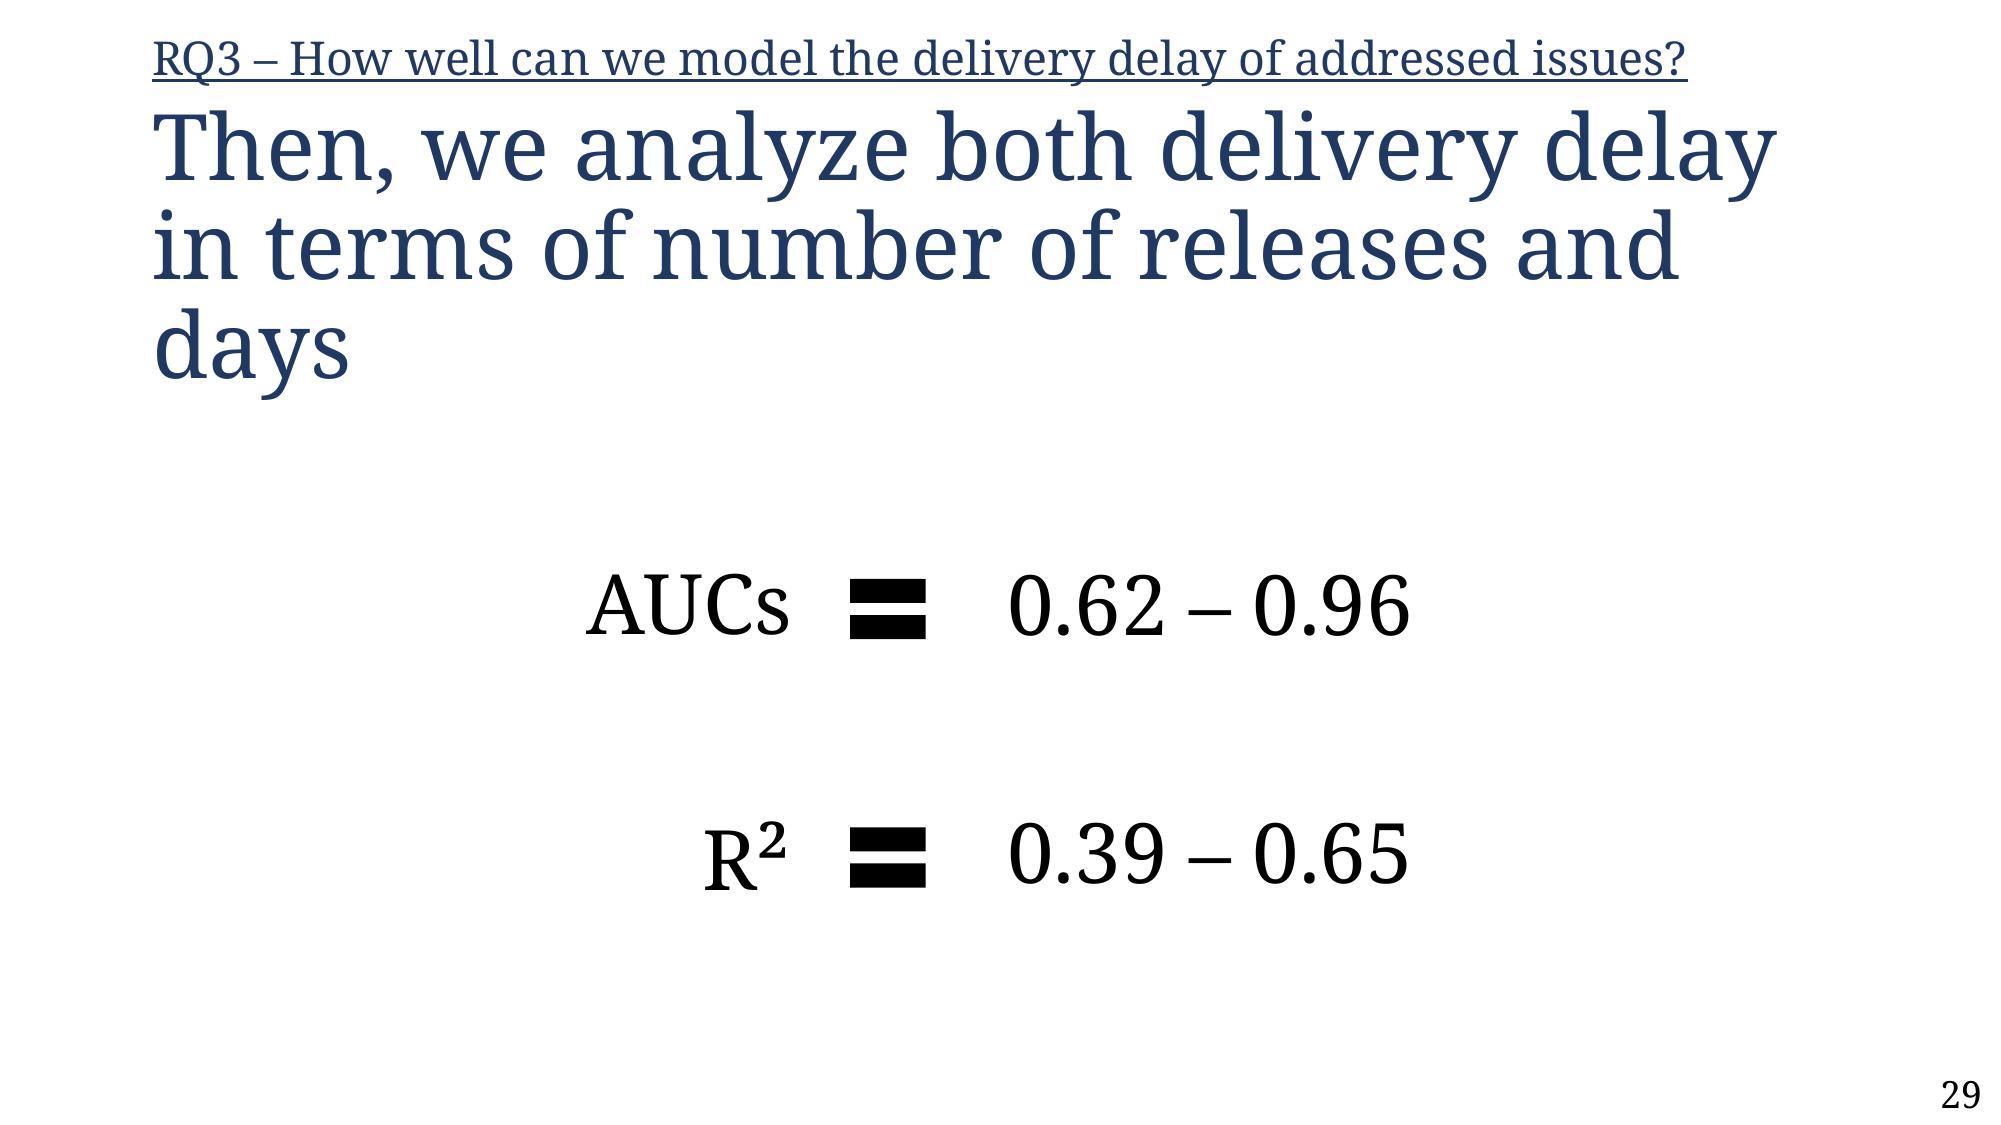

RQ3 – How well can we model the delivery delay of addressed issues?
# Then, we analyze both delivery delay in terms of number of releases and days
AUCs
0.62 – 0.96

0.39 – 0.65
R²

29